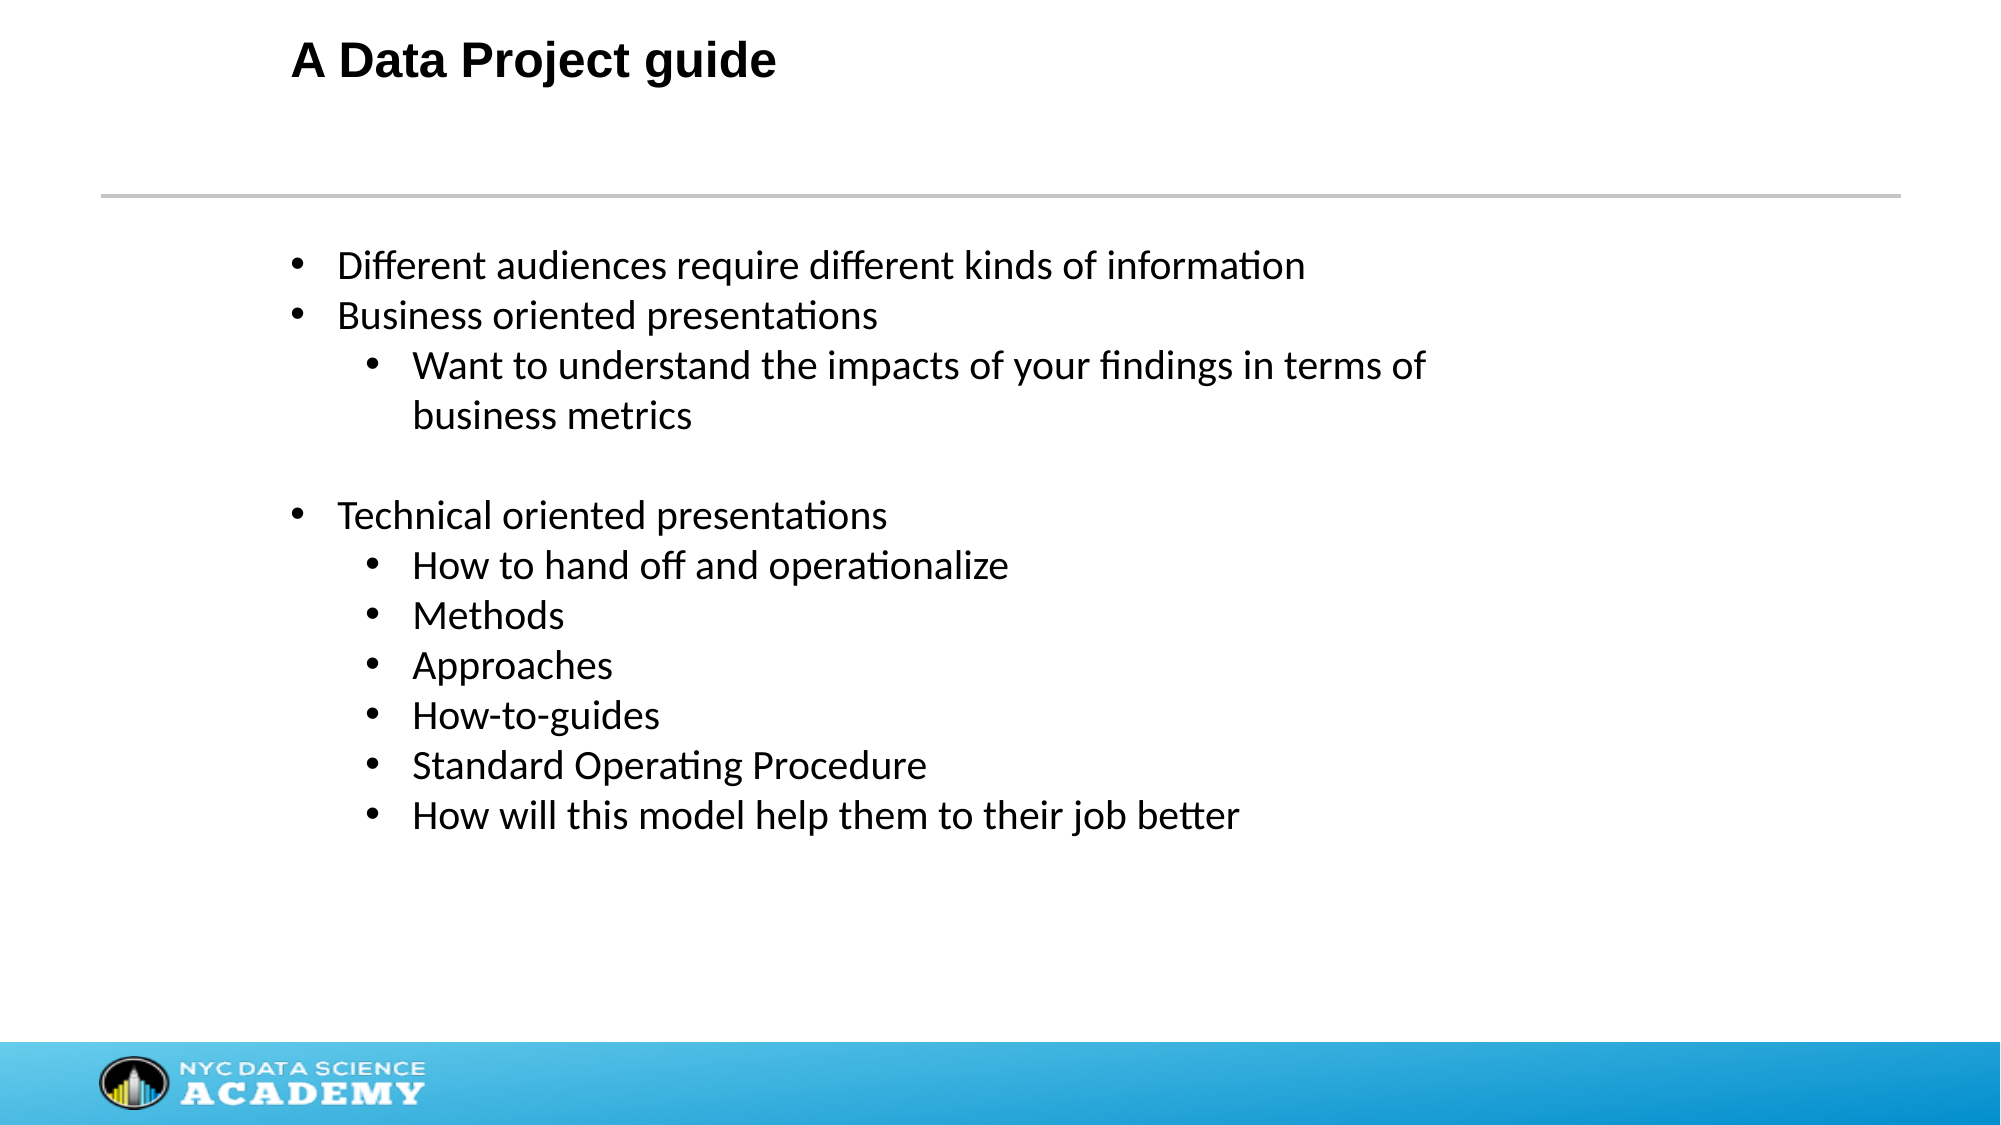

A Data Project guide
Different audiences require different kinds of information
Business oriented presentations
Want to understand the impacts of your findings in terms of business metrics

Technical oriented presentations
How to hand off and operationalize
Methods
Approaches
How-to-guides
Standard Operating Procedure
How will this model help them to their job better